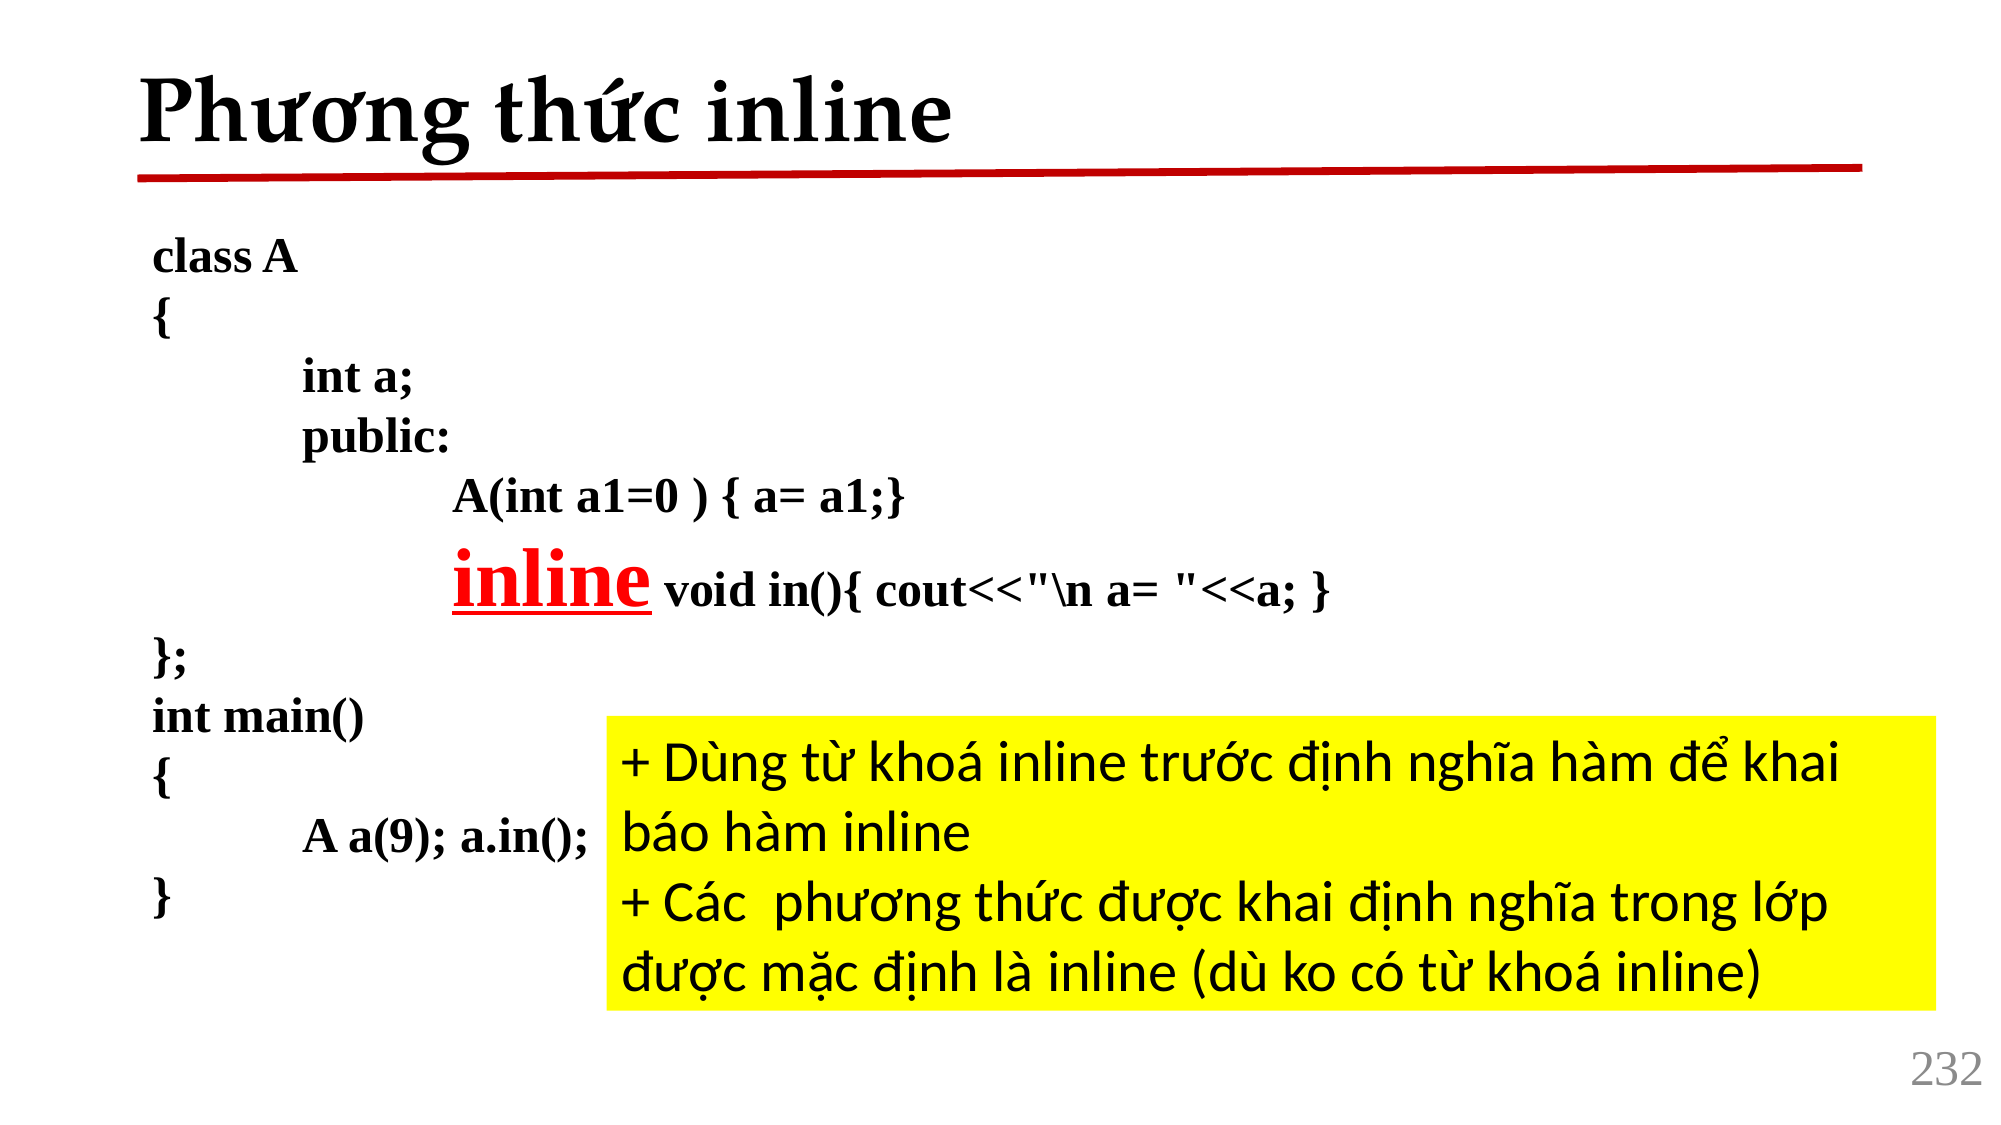

# Phương thức inline
class A
{
	int a;
	public:
		A(int a1=0 ) { a= a1;}
		inline void in(){ cout<<"\n a= "<<a; }
};
int main()
{
	A a(9); a.in();
}
+ Dùng từ khoá inline trước định nghĩa hàm để khai báo hàm inline
+ Các  phương thức được khai định nghĩa trong lớp được mặc định là inline (dù ko có từ khoá inline)
232